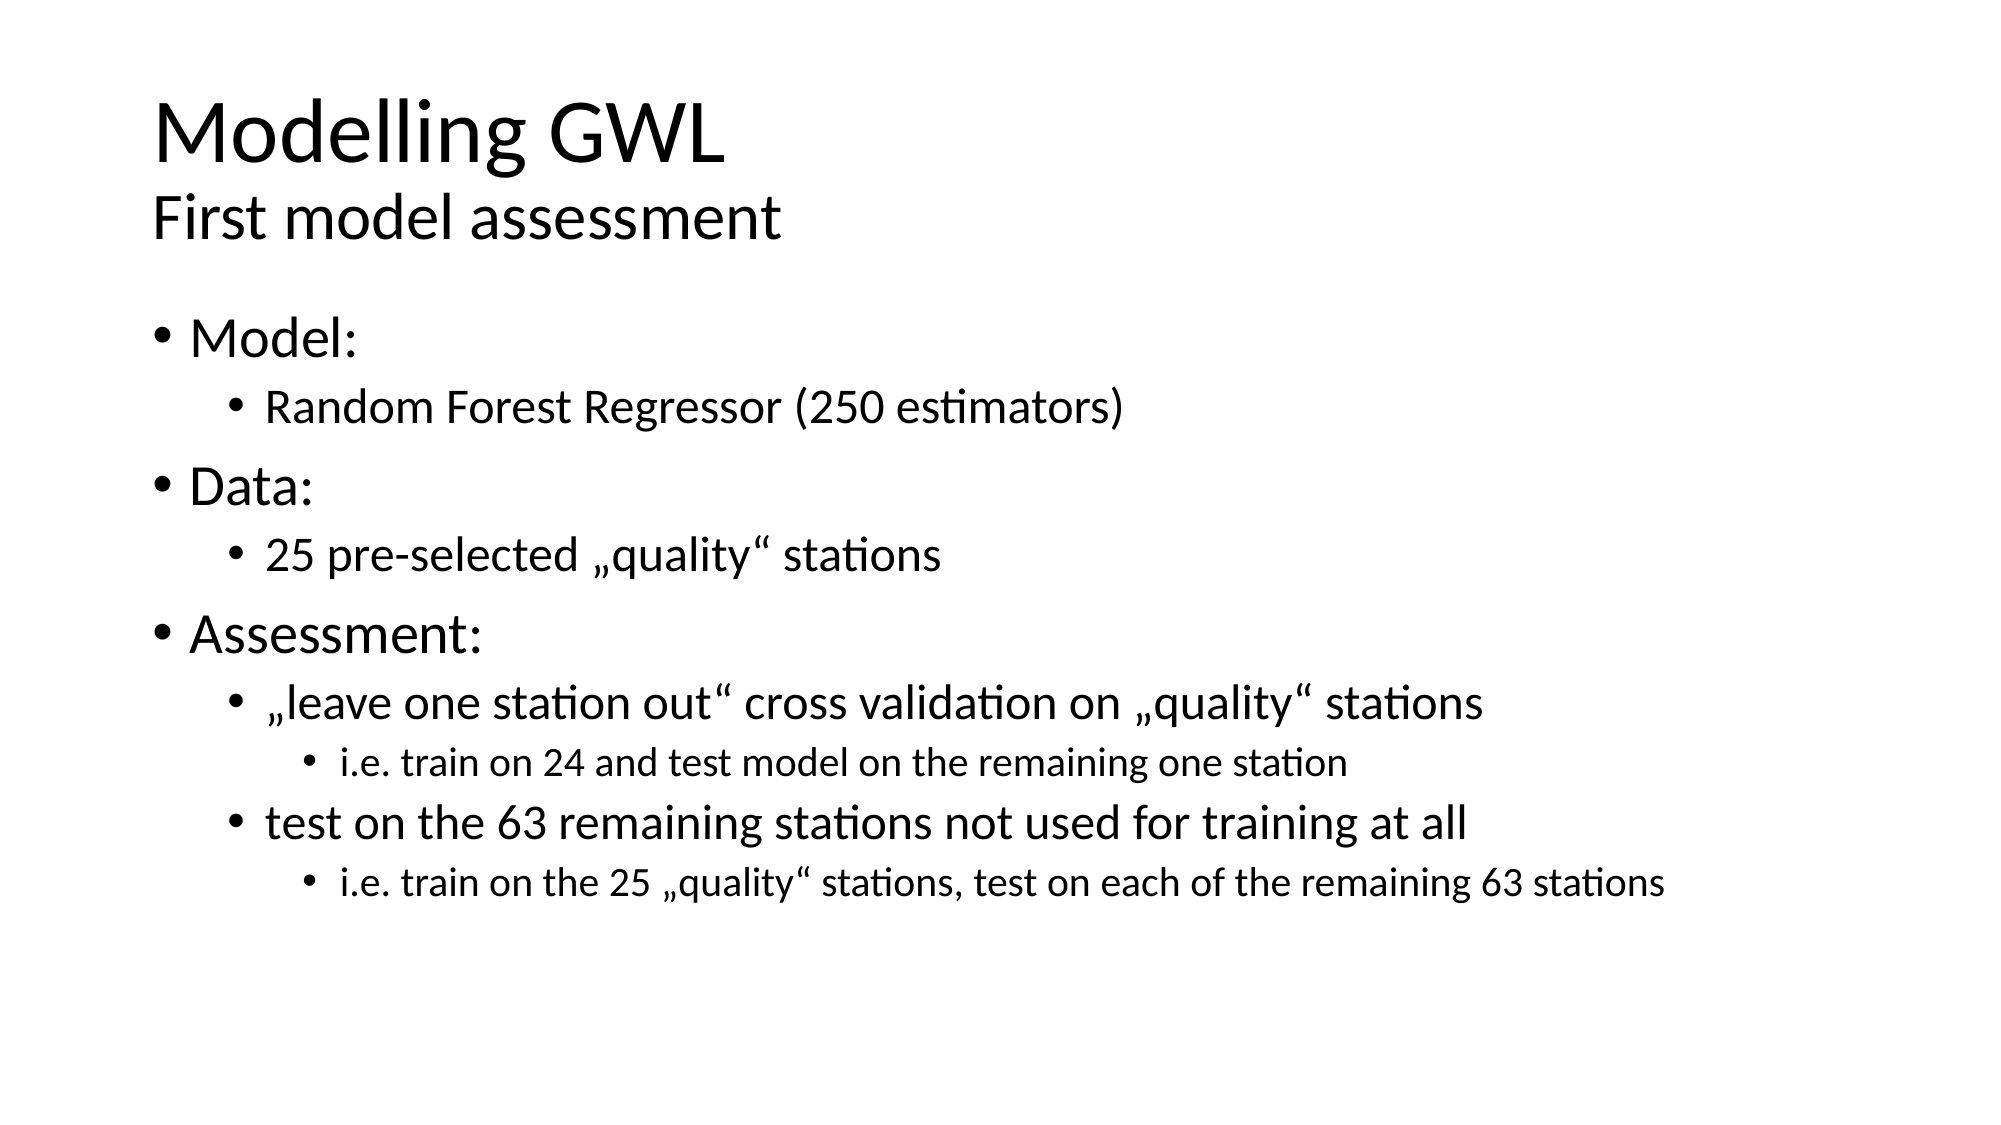

# Modelling GWL First model assessment
Model:
Random Forest Regressor (250 estimators)
Data:
25 pre-selected „quality“ stations
Assessment:
„leave one station out“ cross validation on „quality“ stations
i.e. train on 24 and test model on the remaining one station
test on the 63 remaining stations not used for training at all
i.e. train on the 25 „quality“ stations, test on each of the remaining 63 stations